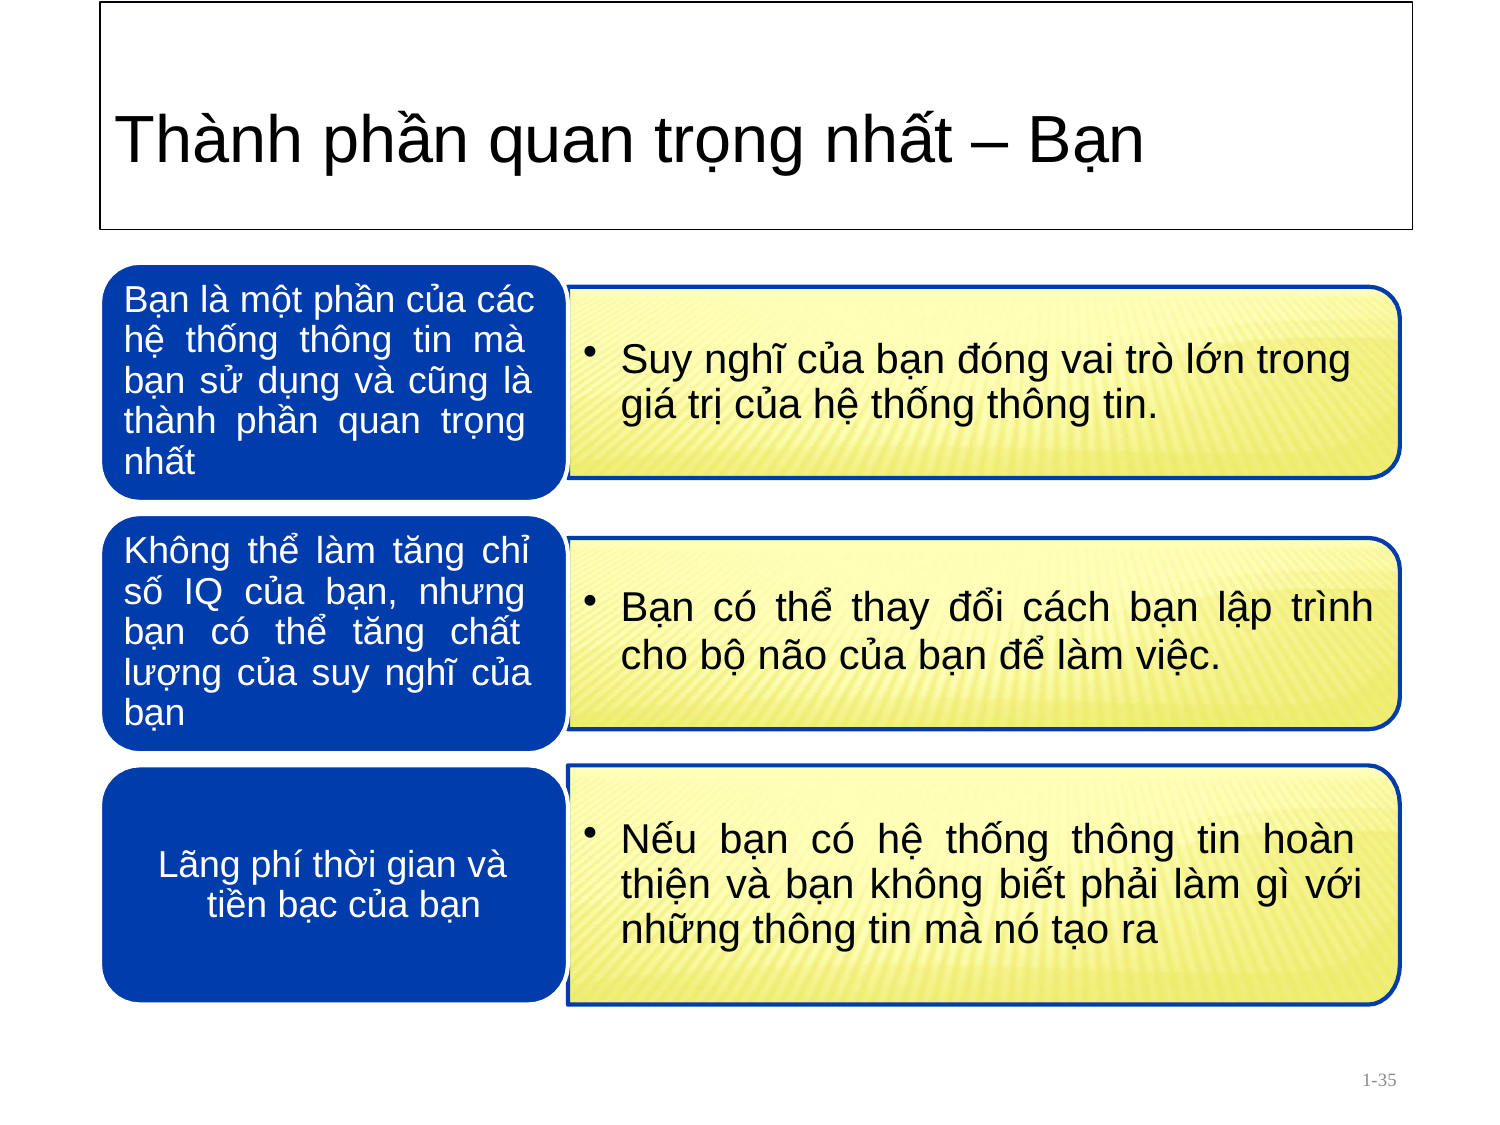

# Thành phần quan trọng nhất – Bạn

Bạn là một phần của các  hệ thống thông tin mà  bạn sử dụng và cũng là  thành phần quan trọng  nhất

Suy nghĩ của bạn đóng vai trò lớn trong  giá trị của hệ thống thông tin.

Không thể làm tăng chỉ  số IQ của bạn, nhưng  bạn có thể tăng chất  lượng của suy nghĩ của  bạn

Bạn có thể thay đổi cách bạn lập trình
cho bộ não của bạn để làm việc.

Nếu bạn có hệ thống thông tin hoàn  thiện và bạn không biết phải làm gì với  những thông tin mà nó tạo ra
Lãng phí thời gian và  tiền bạc của bạn
1-35